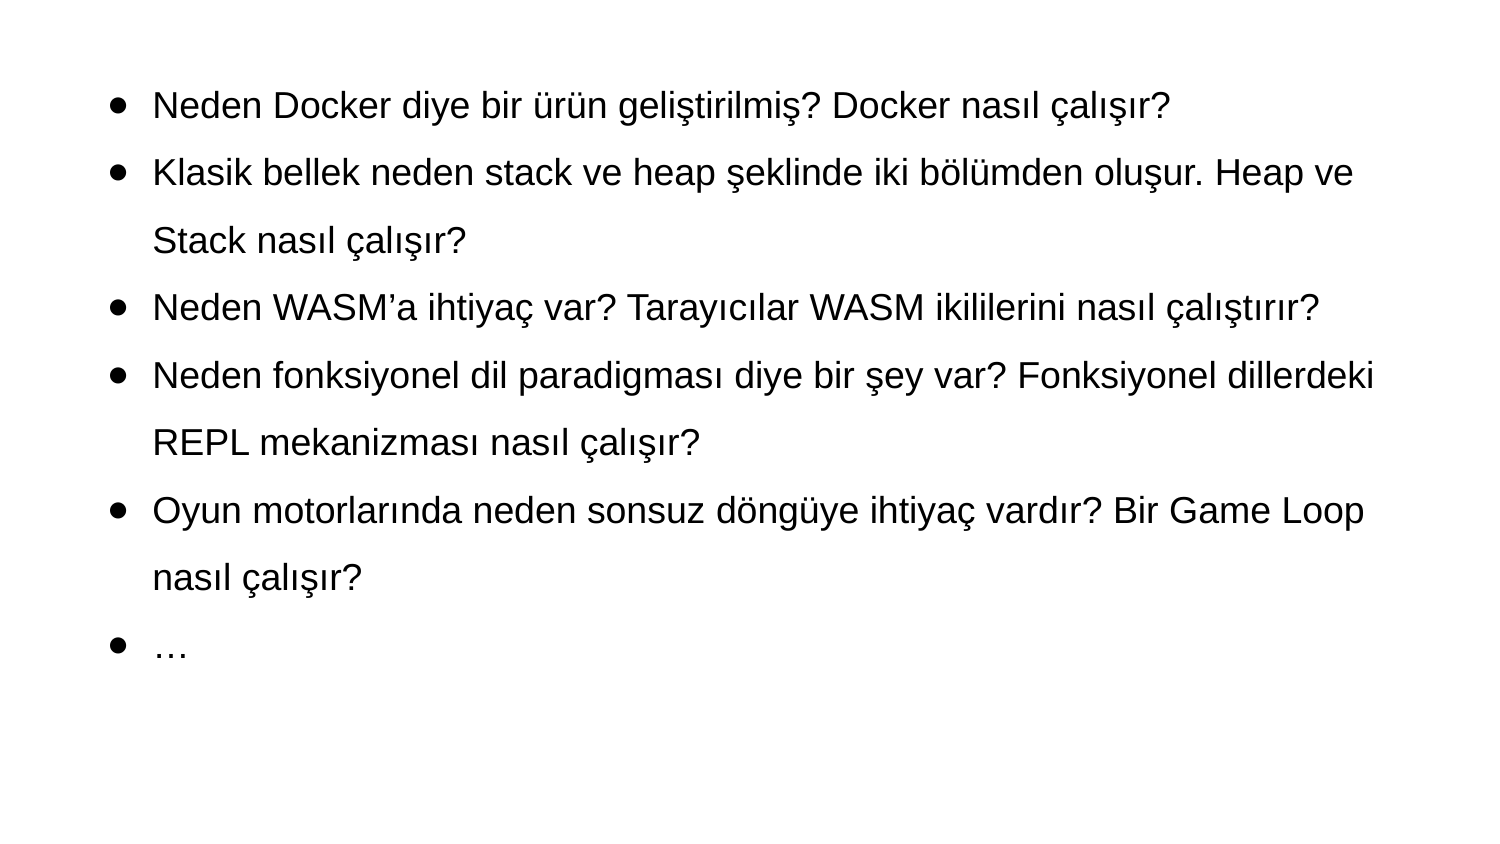

Neden Docker diye bir ürün geliştirilmiş? Docker nasıl çalışır?
Klasik bellek neden stack ve heap şeklinde iki bölümden oluşur. Heap ve Stack nasıl çalışır?
Neden WASM’a ihtiyaç var? Tarayıcılar WASM ikililerini nasıl çalıştırır?
Neden fonksiyonel dil paradigması diye bir şey var? Fonksiyonel dillerdeki REPL mekanizması nasıl çalışır?
Oyun motorlarında neden sonsuz döngüye ihtiyaç vardır? Bir Game Loop nasıl çalışır?
…